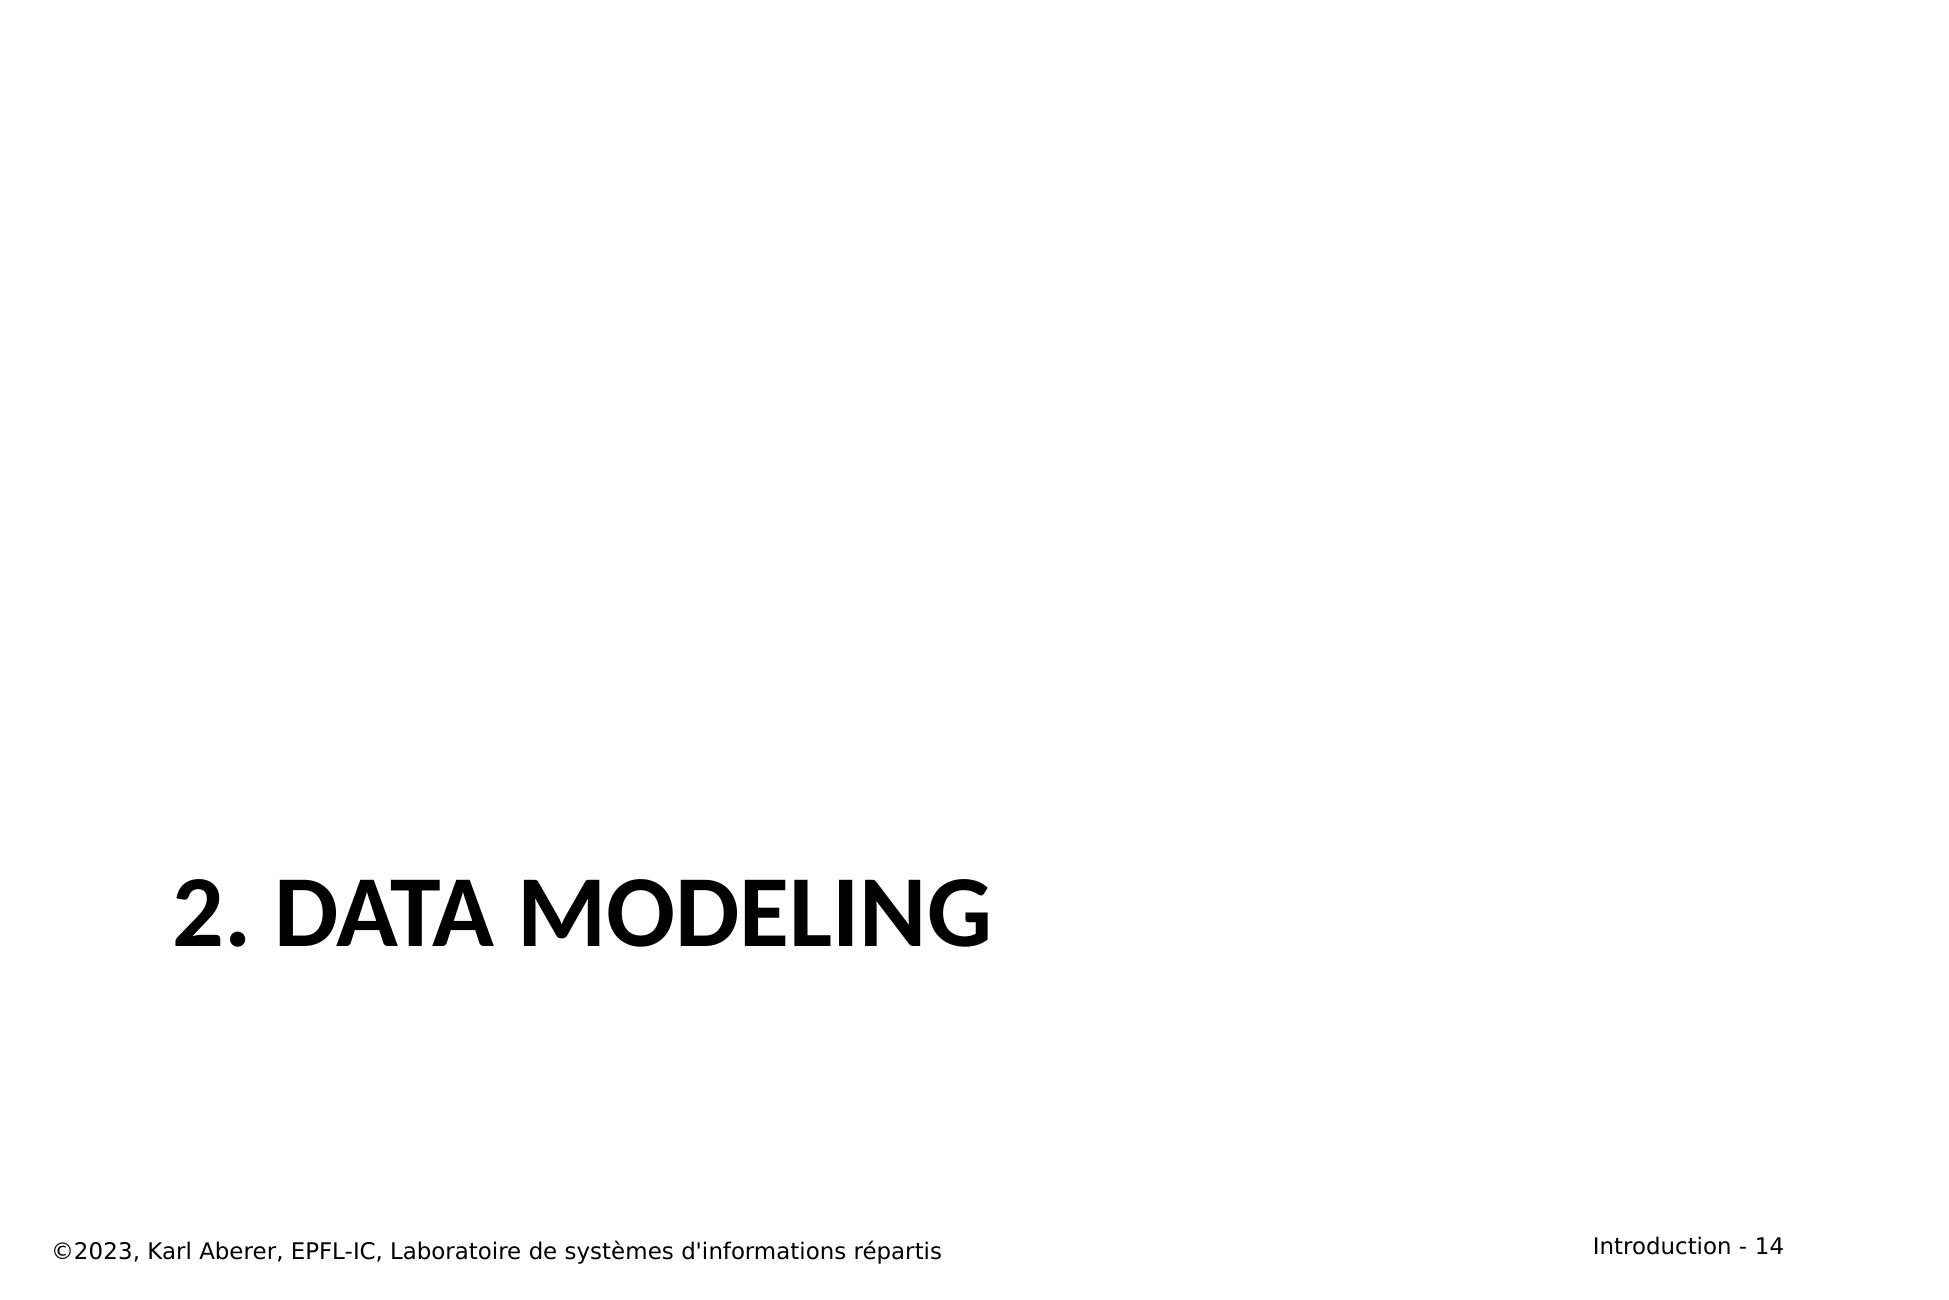

# 2. Data Modeling
©2023, Karl Aberer, EPFL-IC, Laboratoire de systèmes d'informations répartis